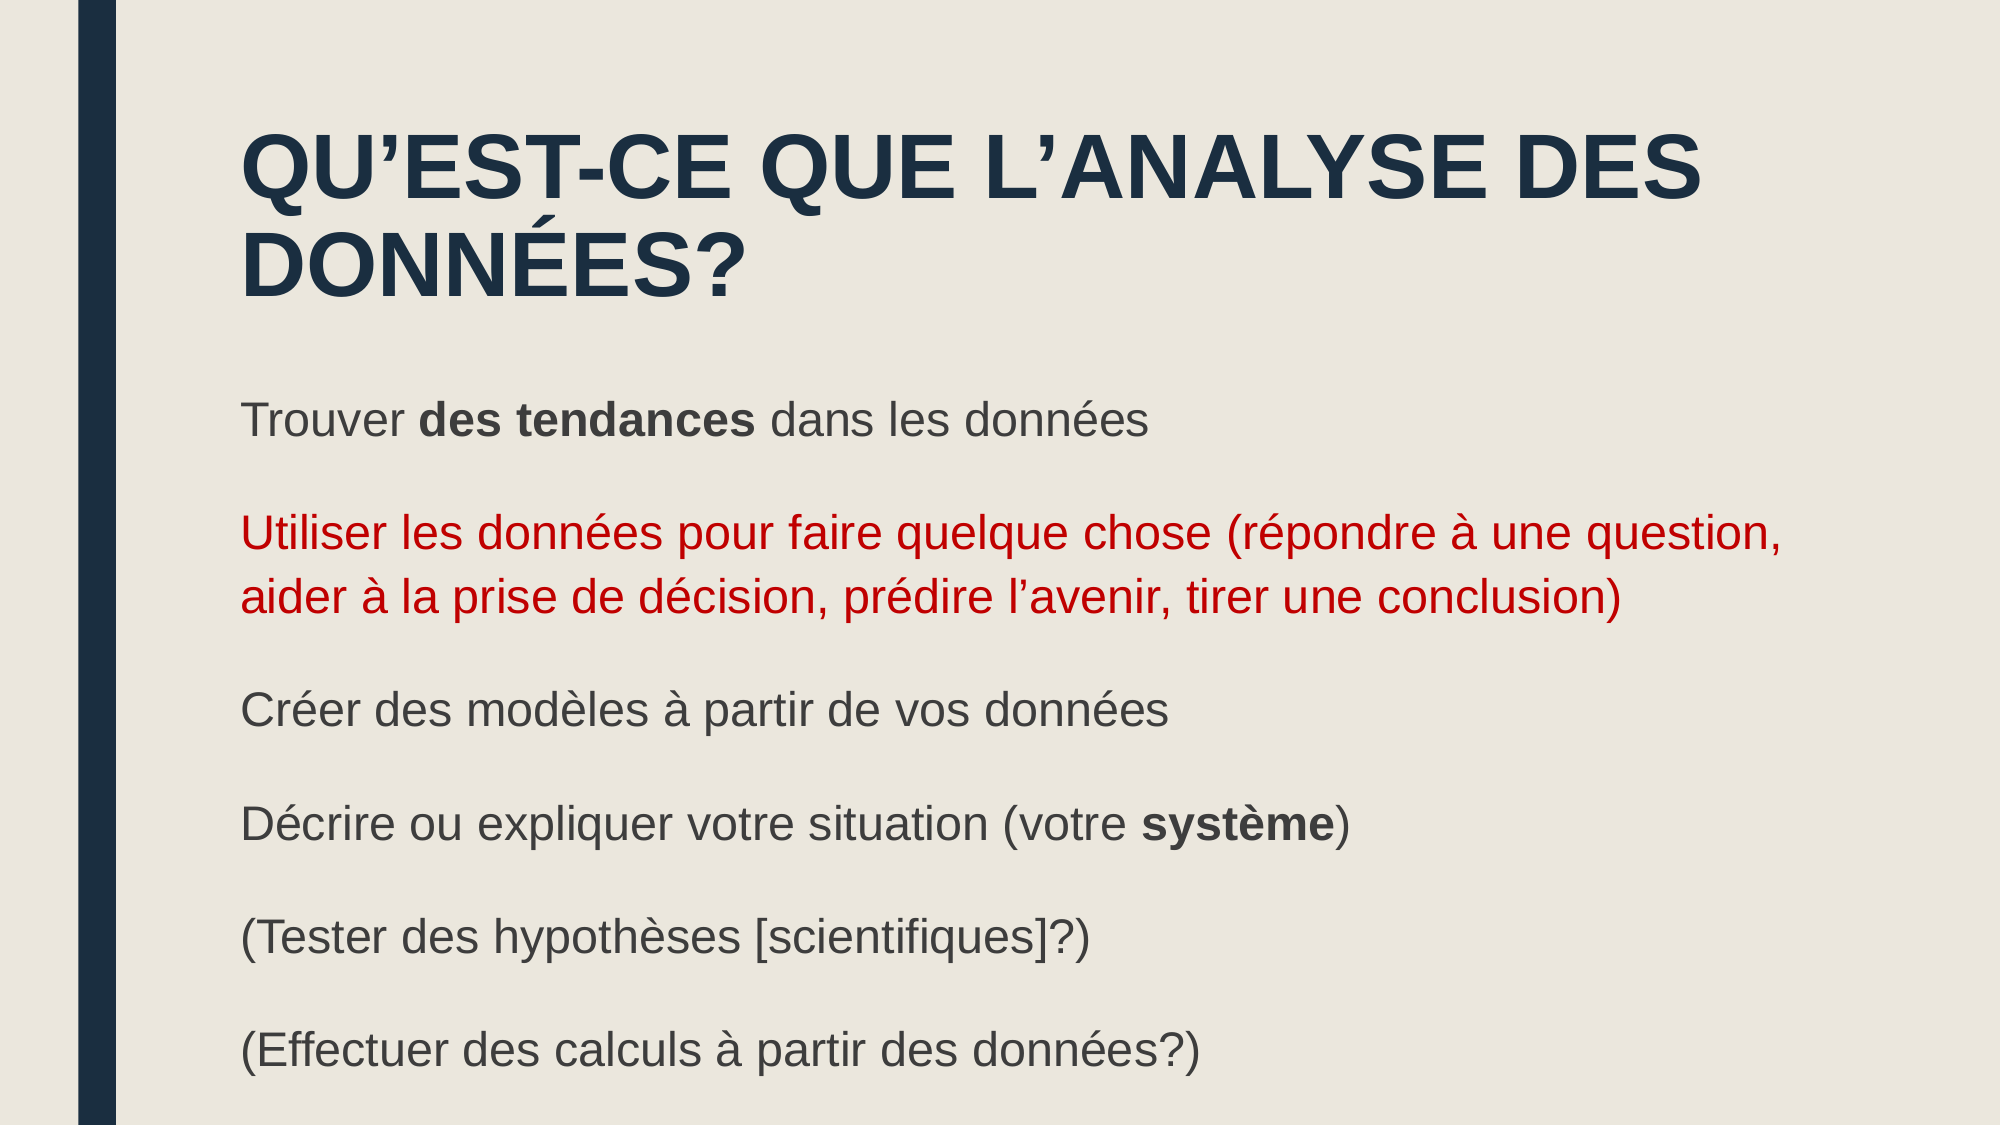

# QU’EST-CE QUE L’ANALYSE DES DONNÉES?
Trouver des tendances dans les données

Utiliser les données pour faire quelque chose (répondre à une question, aider à la prise de décision, prédire l’avenir, tirer une conclusion)

Créer des modèles à partir de vos données

Décrire ou expliquer votre situation (votre système)

(Tester des hypothèses [scientifiques]?)

(Effectuer des calculs à partir des données?)